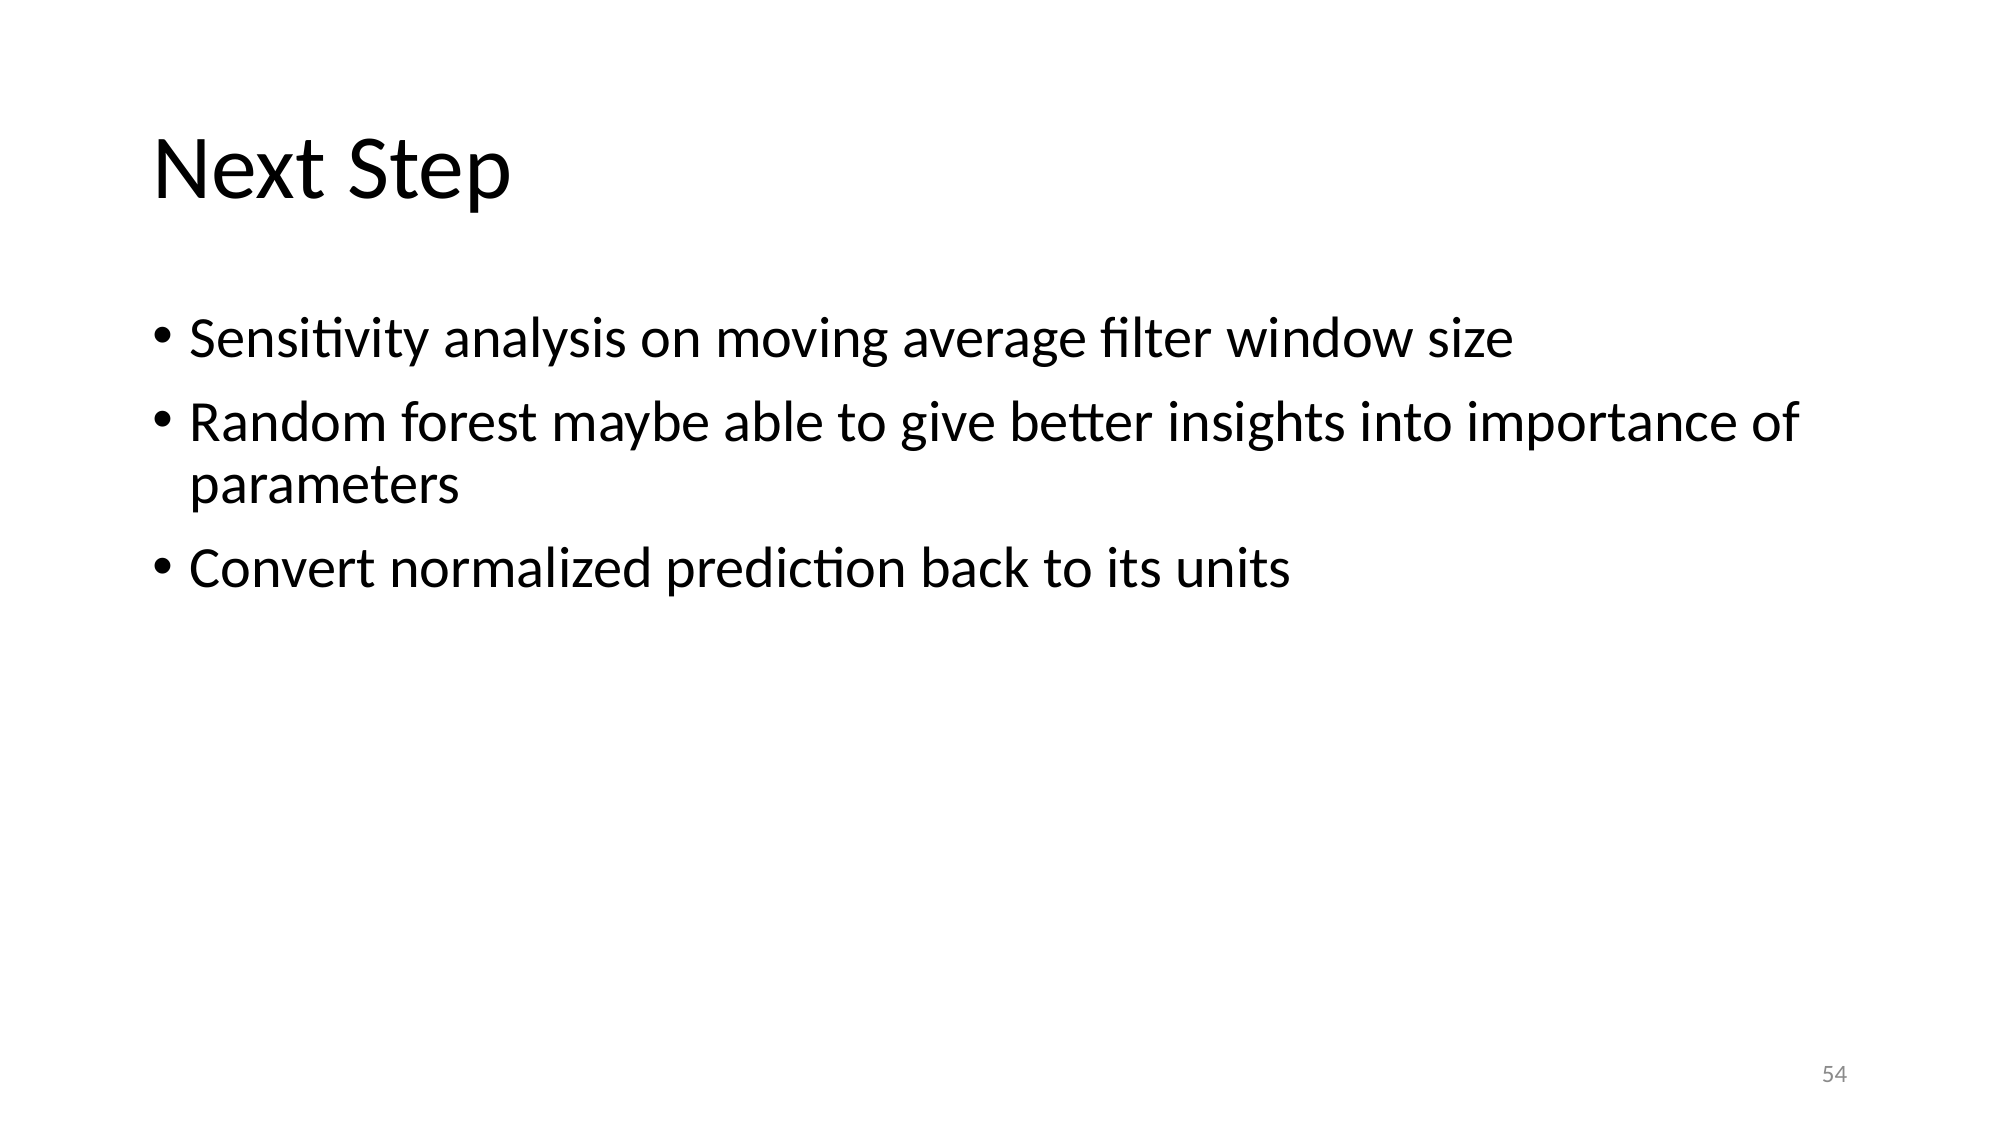

# Next Step
Sensitivity analysis on moving average filter window size
Random forest maybe able to give better insights into importance of parameters
Convert normalized prediction back to its units

54